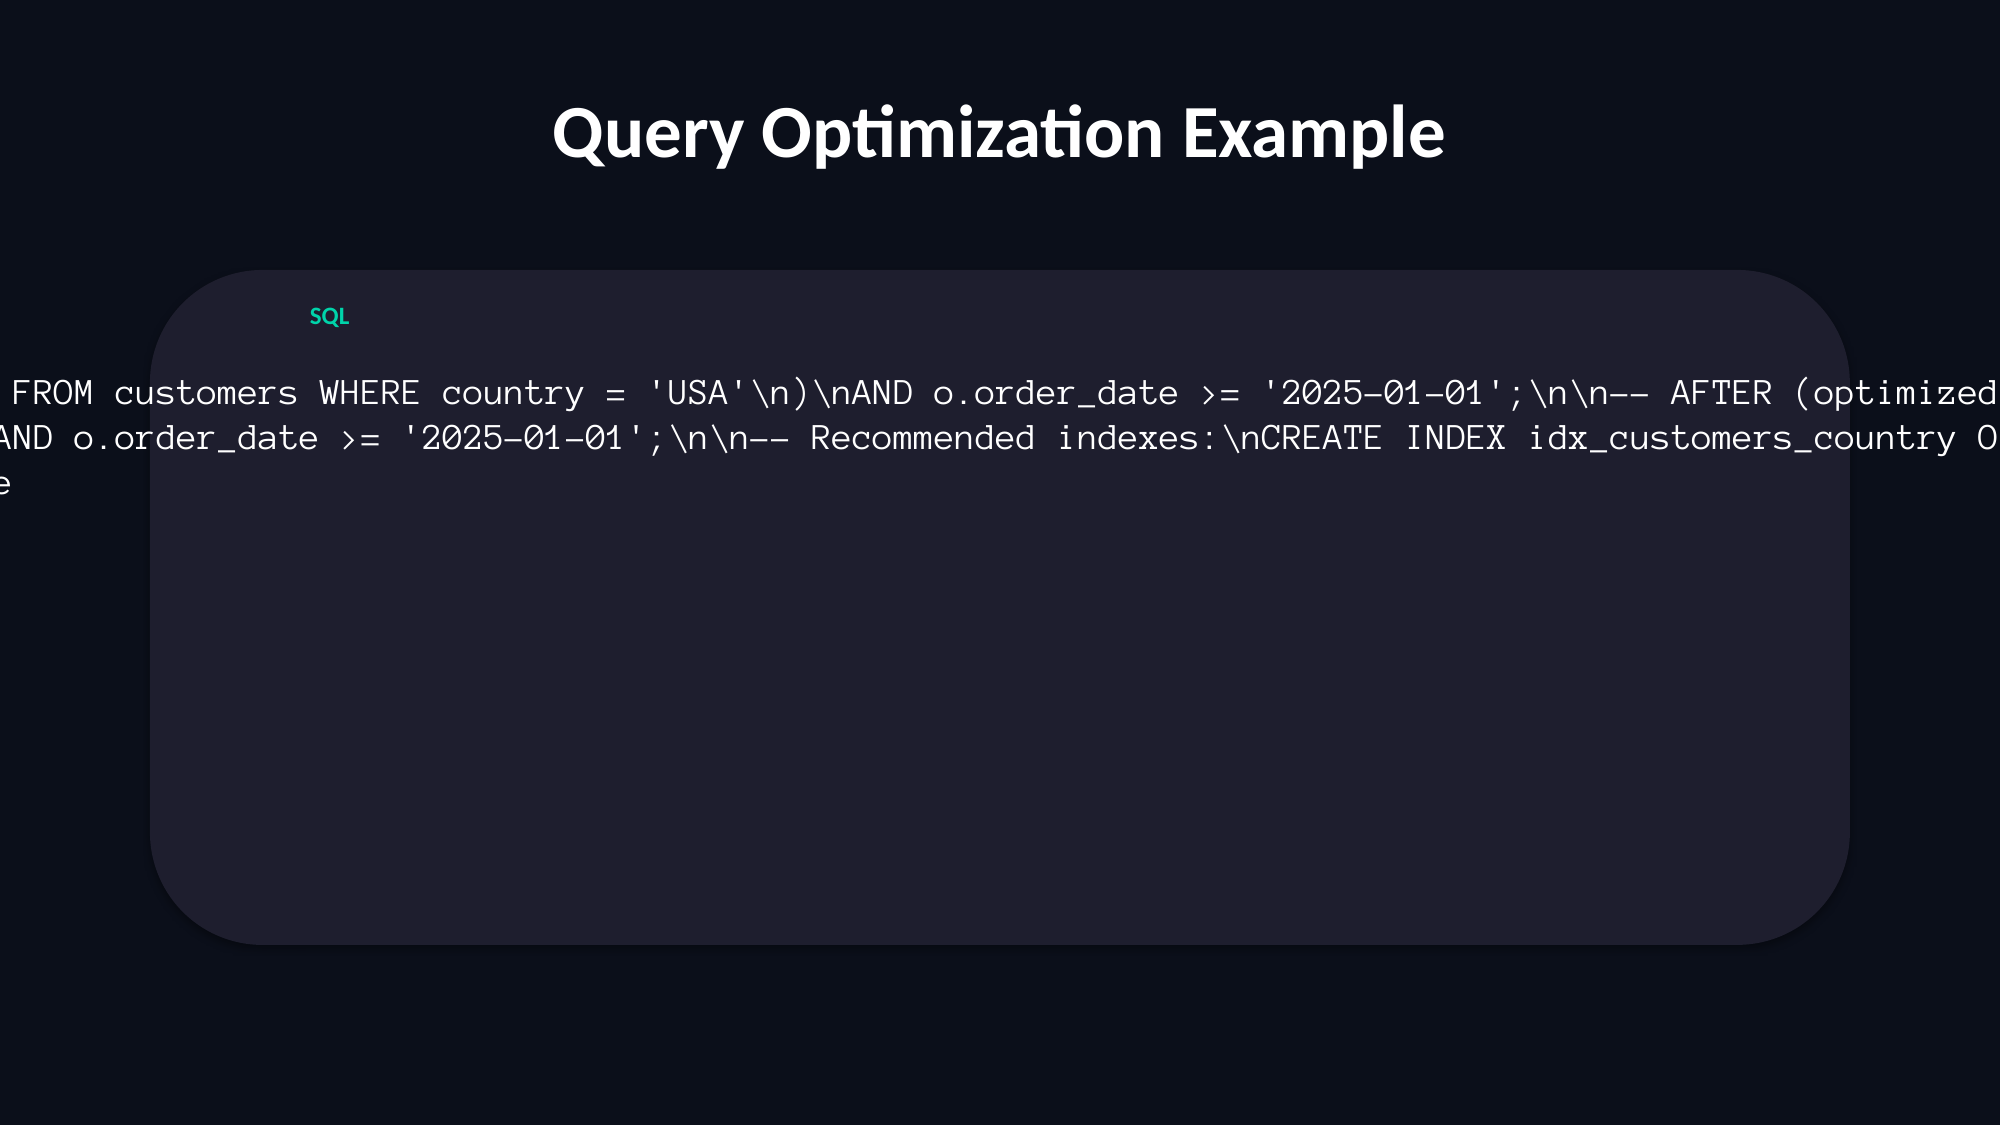

Query Optimization Example

SQL
-- BEFORE (slow query)\nSELECT * FROM orders o\nWHERE o.customer_id IN (\n  SELECT customer_id FROM customers WHERE country = 'USA'\n)\nAND o.order_date >= '2025-01-01';\n\n-- AFTER (optimized by Claude Code)\nSELECT \n  o.order_id,\n  o.customer_id,\n  o.order_date,\n  o.total_amount\nFROM orders o\nJOIN customers c ON o.customer_id = c.customer_id\nWHERE c.country = 'USA'\n  AND o.order_date >= '2025-01-01';\n\n-- Recommended indexes:\nCREATE INDEX idx_customers_country ON customers(country);\nCREATE INDEX idx_orders_date ON orders(order_date);\nCREATE INDEX idx_orders_customer ON orders(customer_id);\n\n-- EXPLAIN shows 90% reduction in execution time